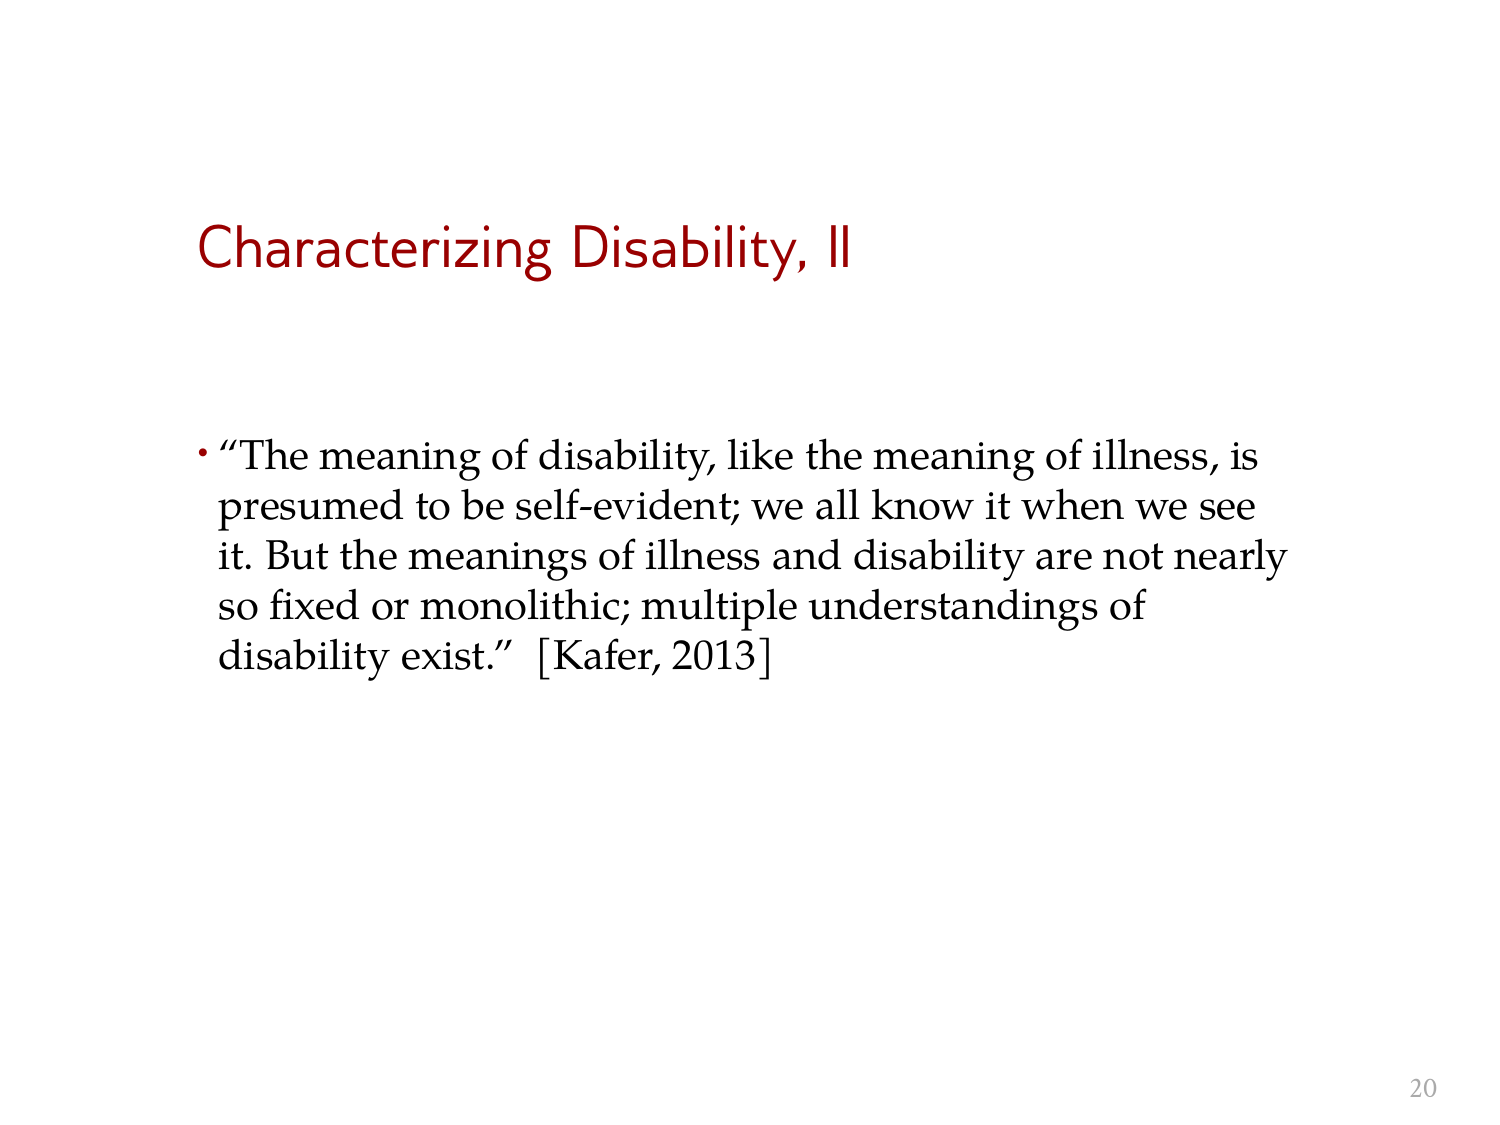

# Characterizing Disability, II

“The meaning of disability, like the meaning of illness, is presumed to be self-evident; we all know it when we see it. But the meanings of illness and disability are not nearly so fixed or monolithic; multiple understandings of disability exist.”  [Kafer, 2013]
20